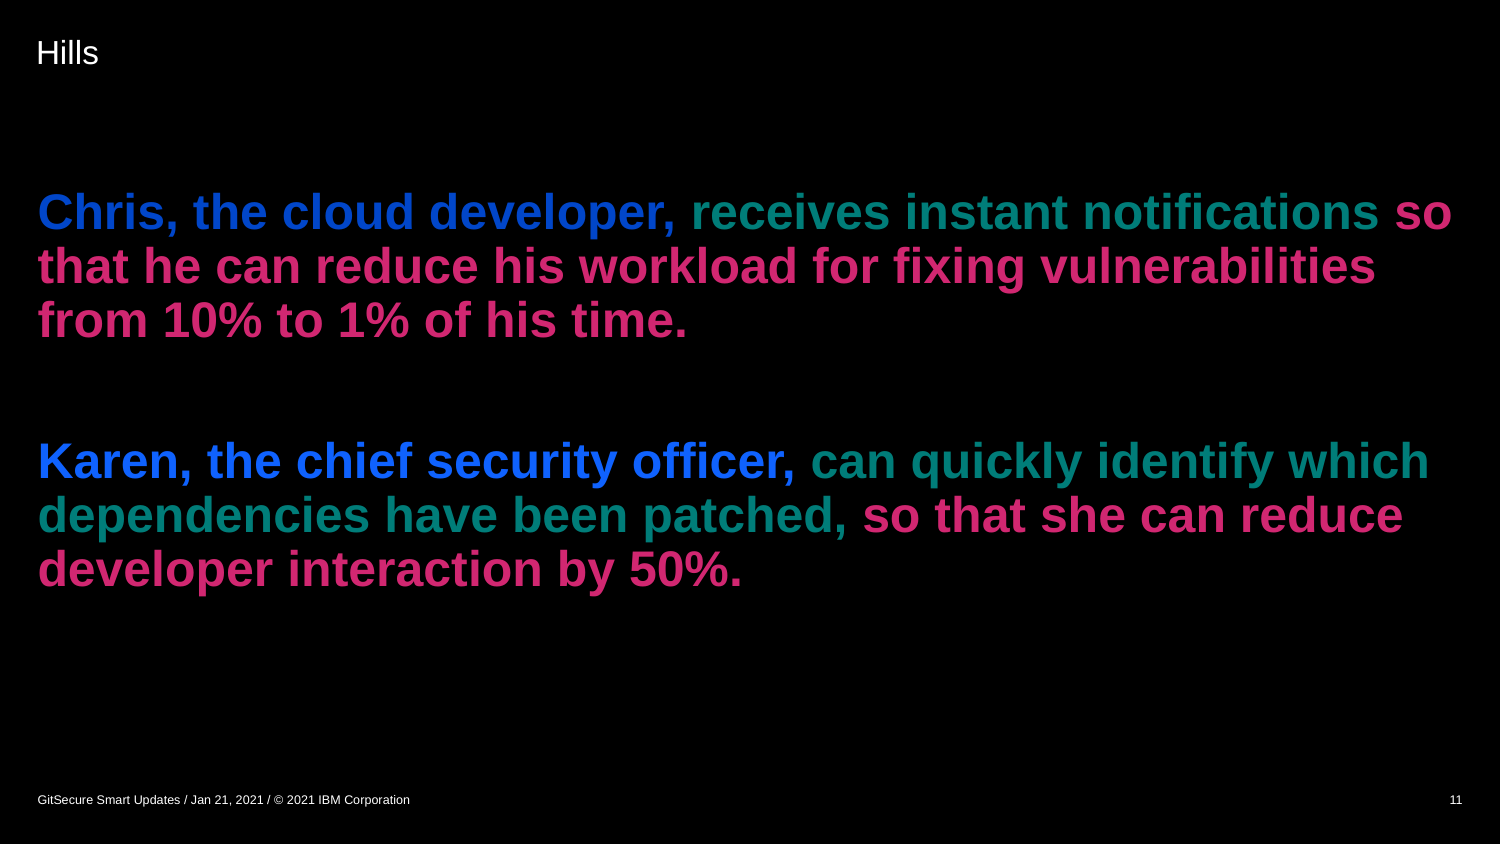

# Hills
Chris, the cloud developer, receives instant notifications so that he can reduce his workload for fixing vulnerabilities from 10% to 1% of his time.
Karen, the chief security officer, can quickly identify which dependencies have been patched, so that she can reduce developer interaction by 50%.​
GitSecure Smart Updates / Jan 21, 2021 / © 2021 IBM Corporation
11